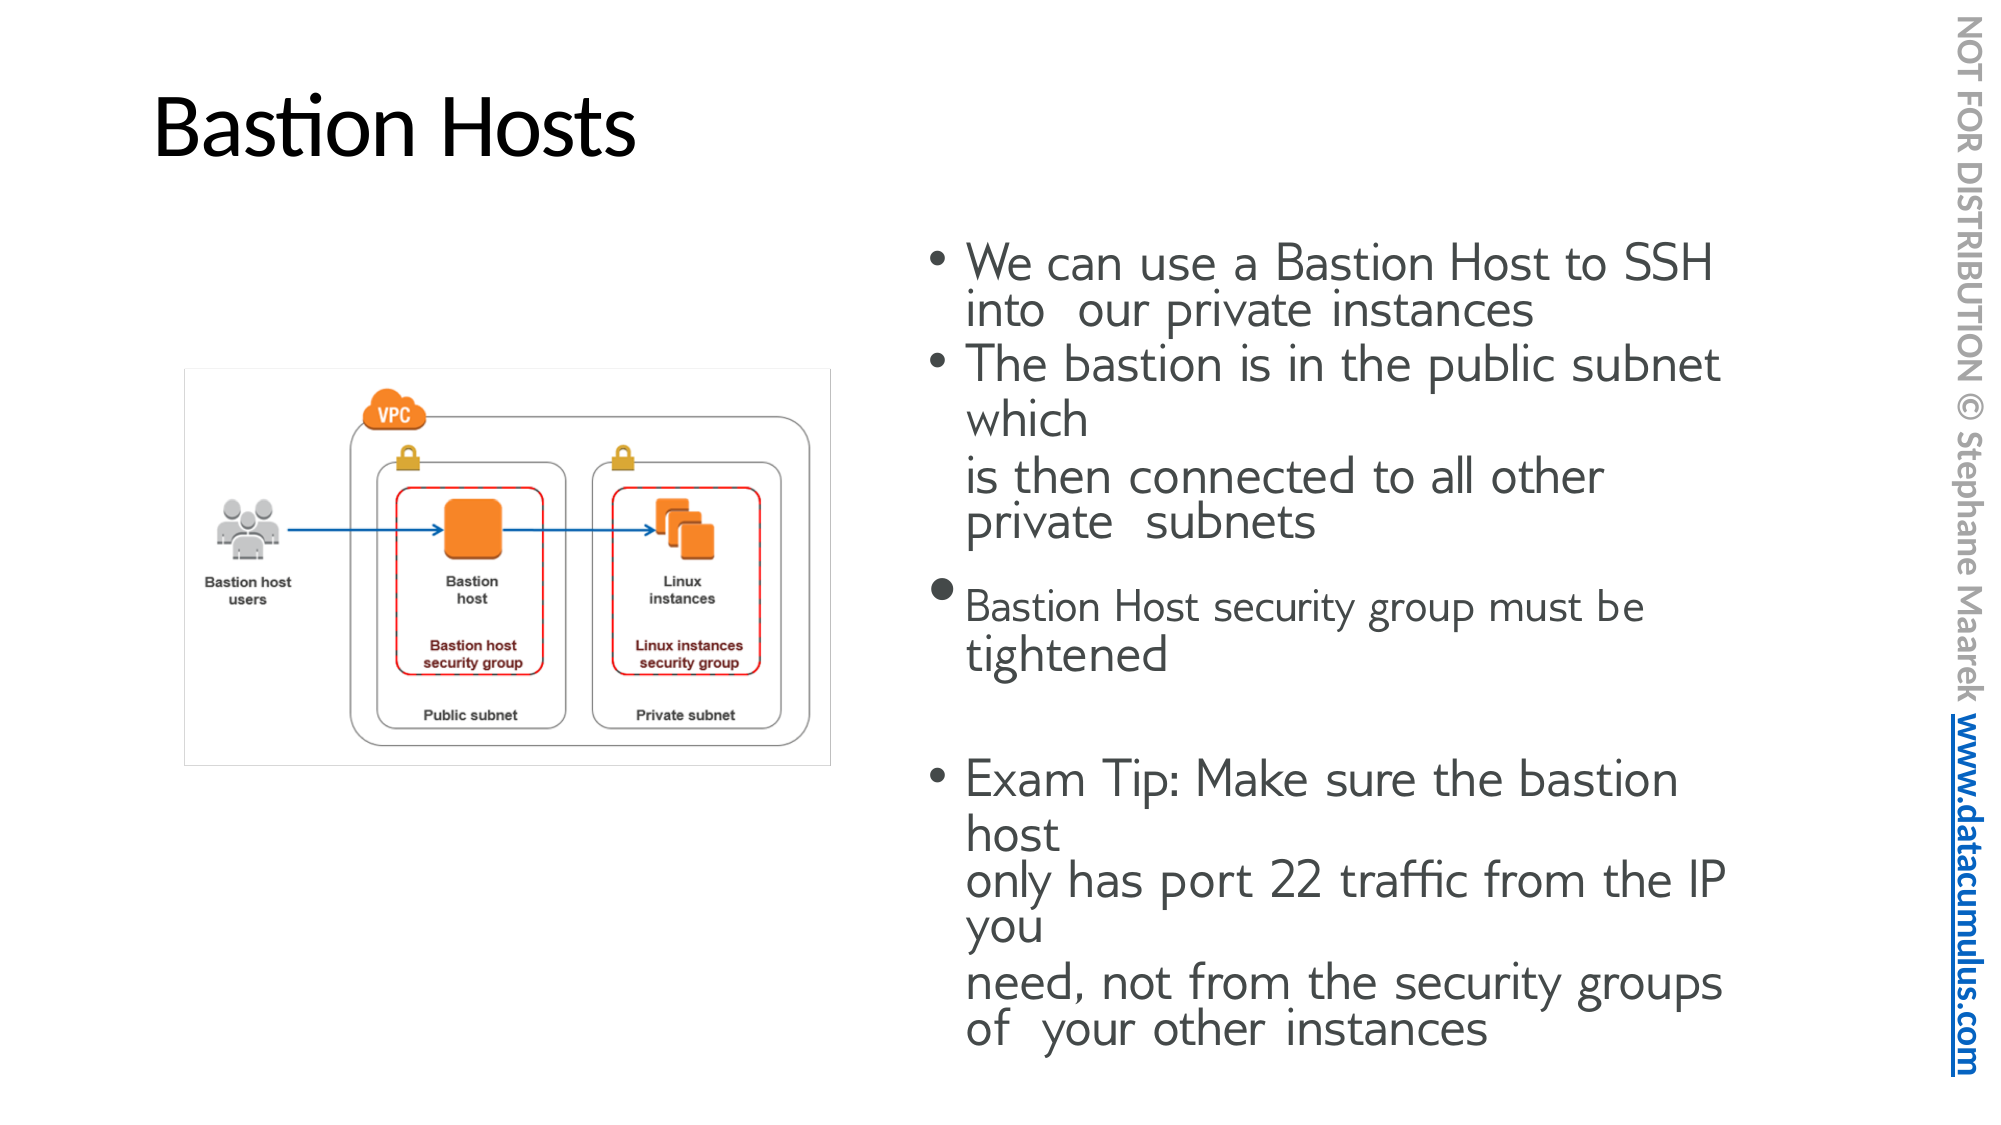

NOT FOR DISTRIBUTION © Stephane Maarek www.datacumulus.com
# Bastion Hosts
We can use a Bastion Host to SSH into  our private instances
The bastion is in the public subnet which
is then connected to all other private  subnets
Bastion Host security group must be  tightened

Exam Tip: Make sure the bastion host
only has port 22 traffic from the IP you
need, not from the security groups of  your other instances

© Stephane Maarek